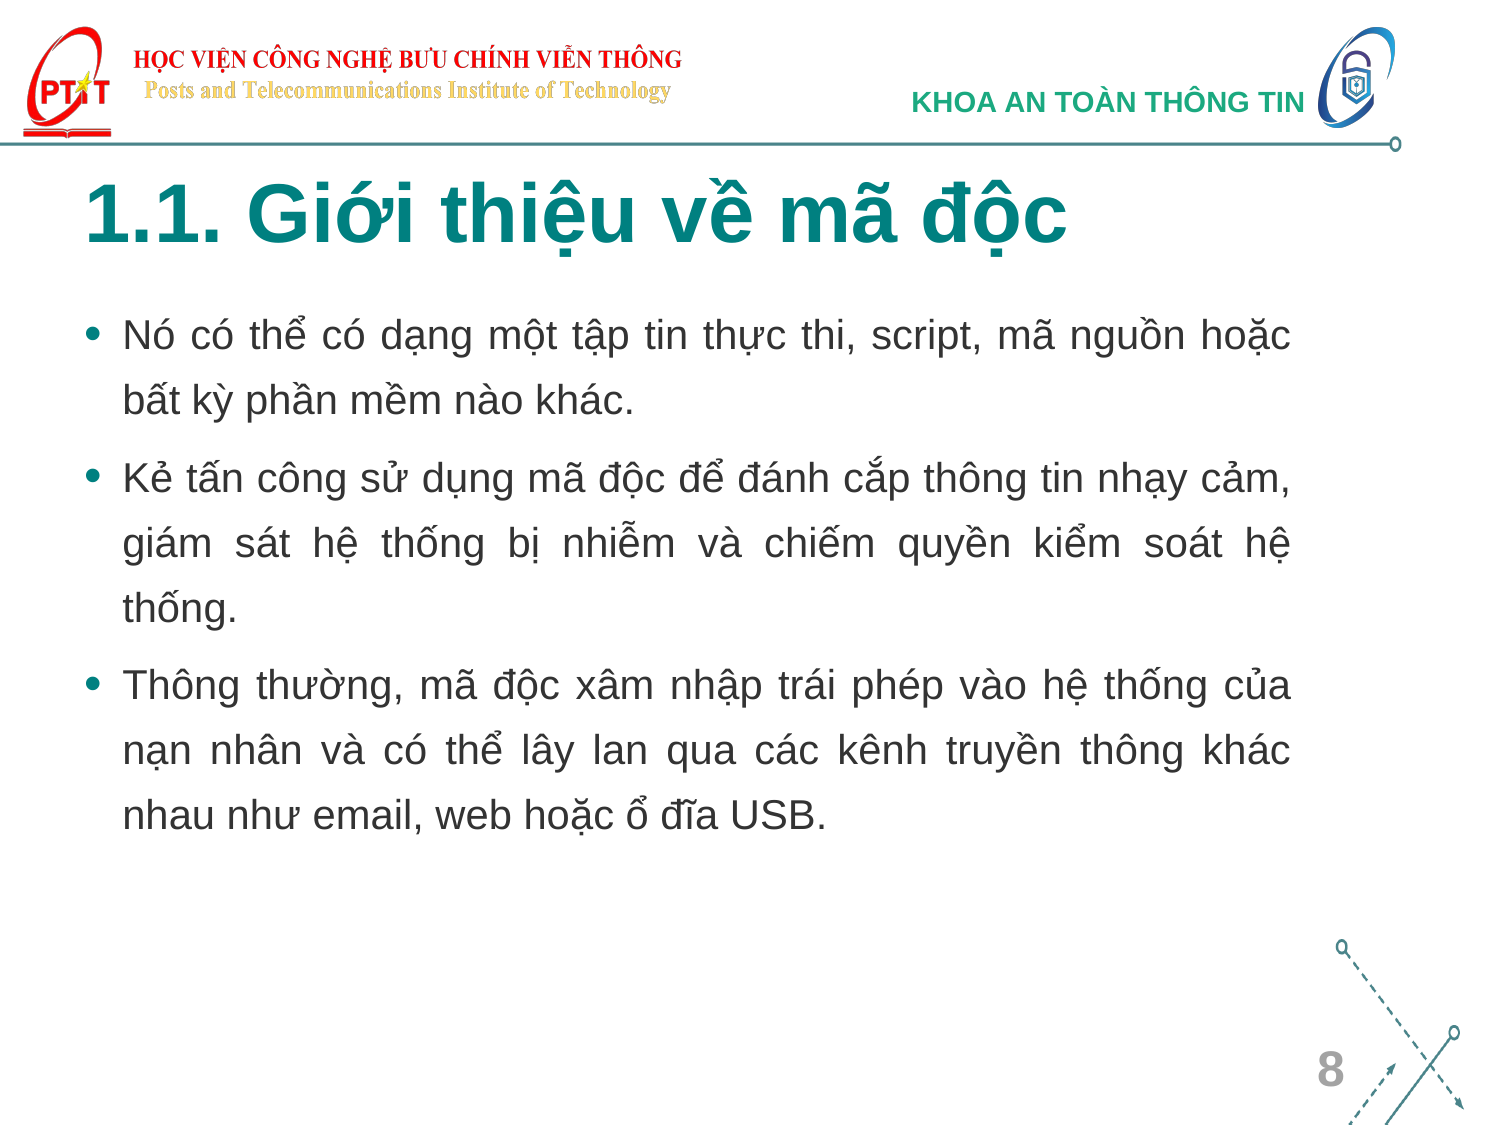

# 1.1. Giới thiệu về mã độc
Nó có thể có dạng một tập tin thực thi, script, mã nguồn hoặc bất kỳ phần mềm nào khác.
Kẻ tấn công sử dụng mã độc để đánh cắp thông tin nhạy cảm, giám sát hệ thống bị nhiễm và chiếm quyền kiểm soát hệ thống.
Thông thường, mã độc xâm nhập trái phép vào hệ thống của nạn nhân và có thể lây lan qua các kênh truyền thông khác nhau như email, web hoặc ổ đĩa USB.